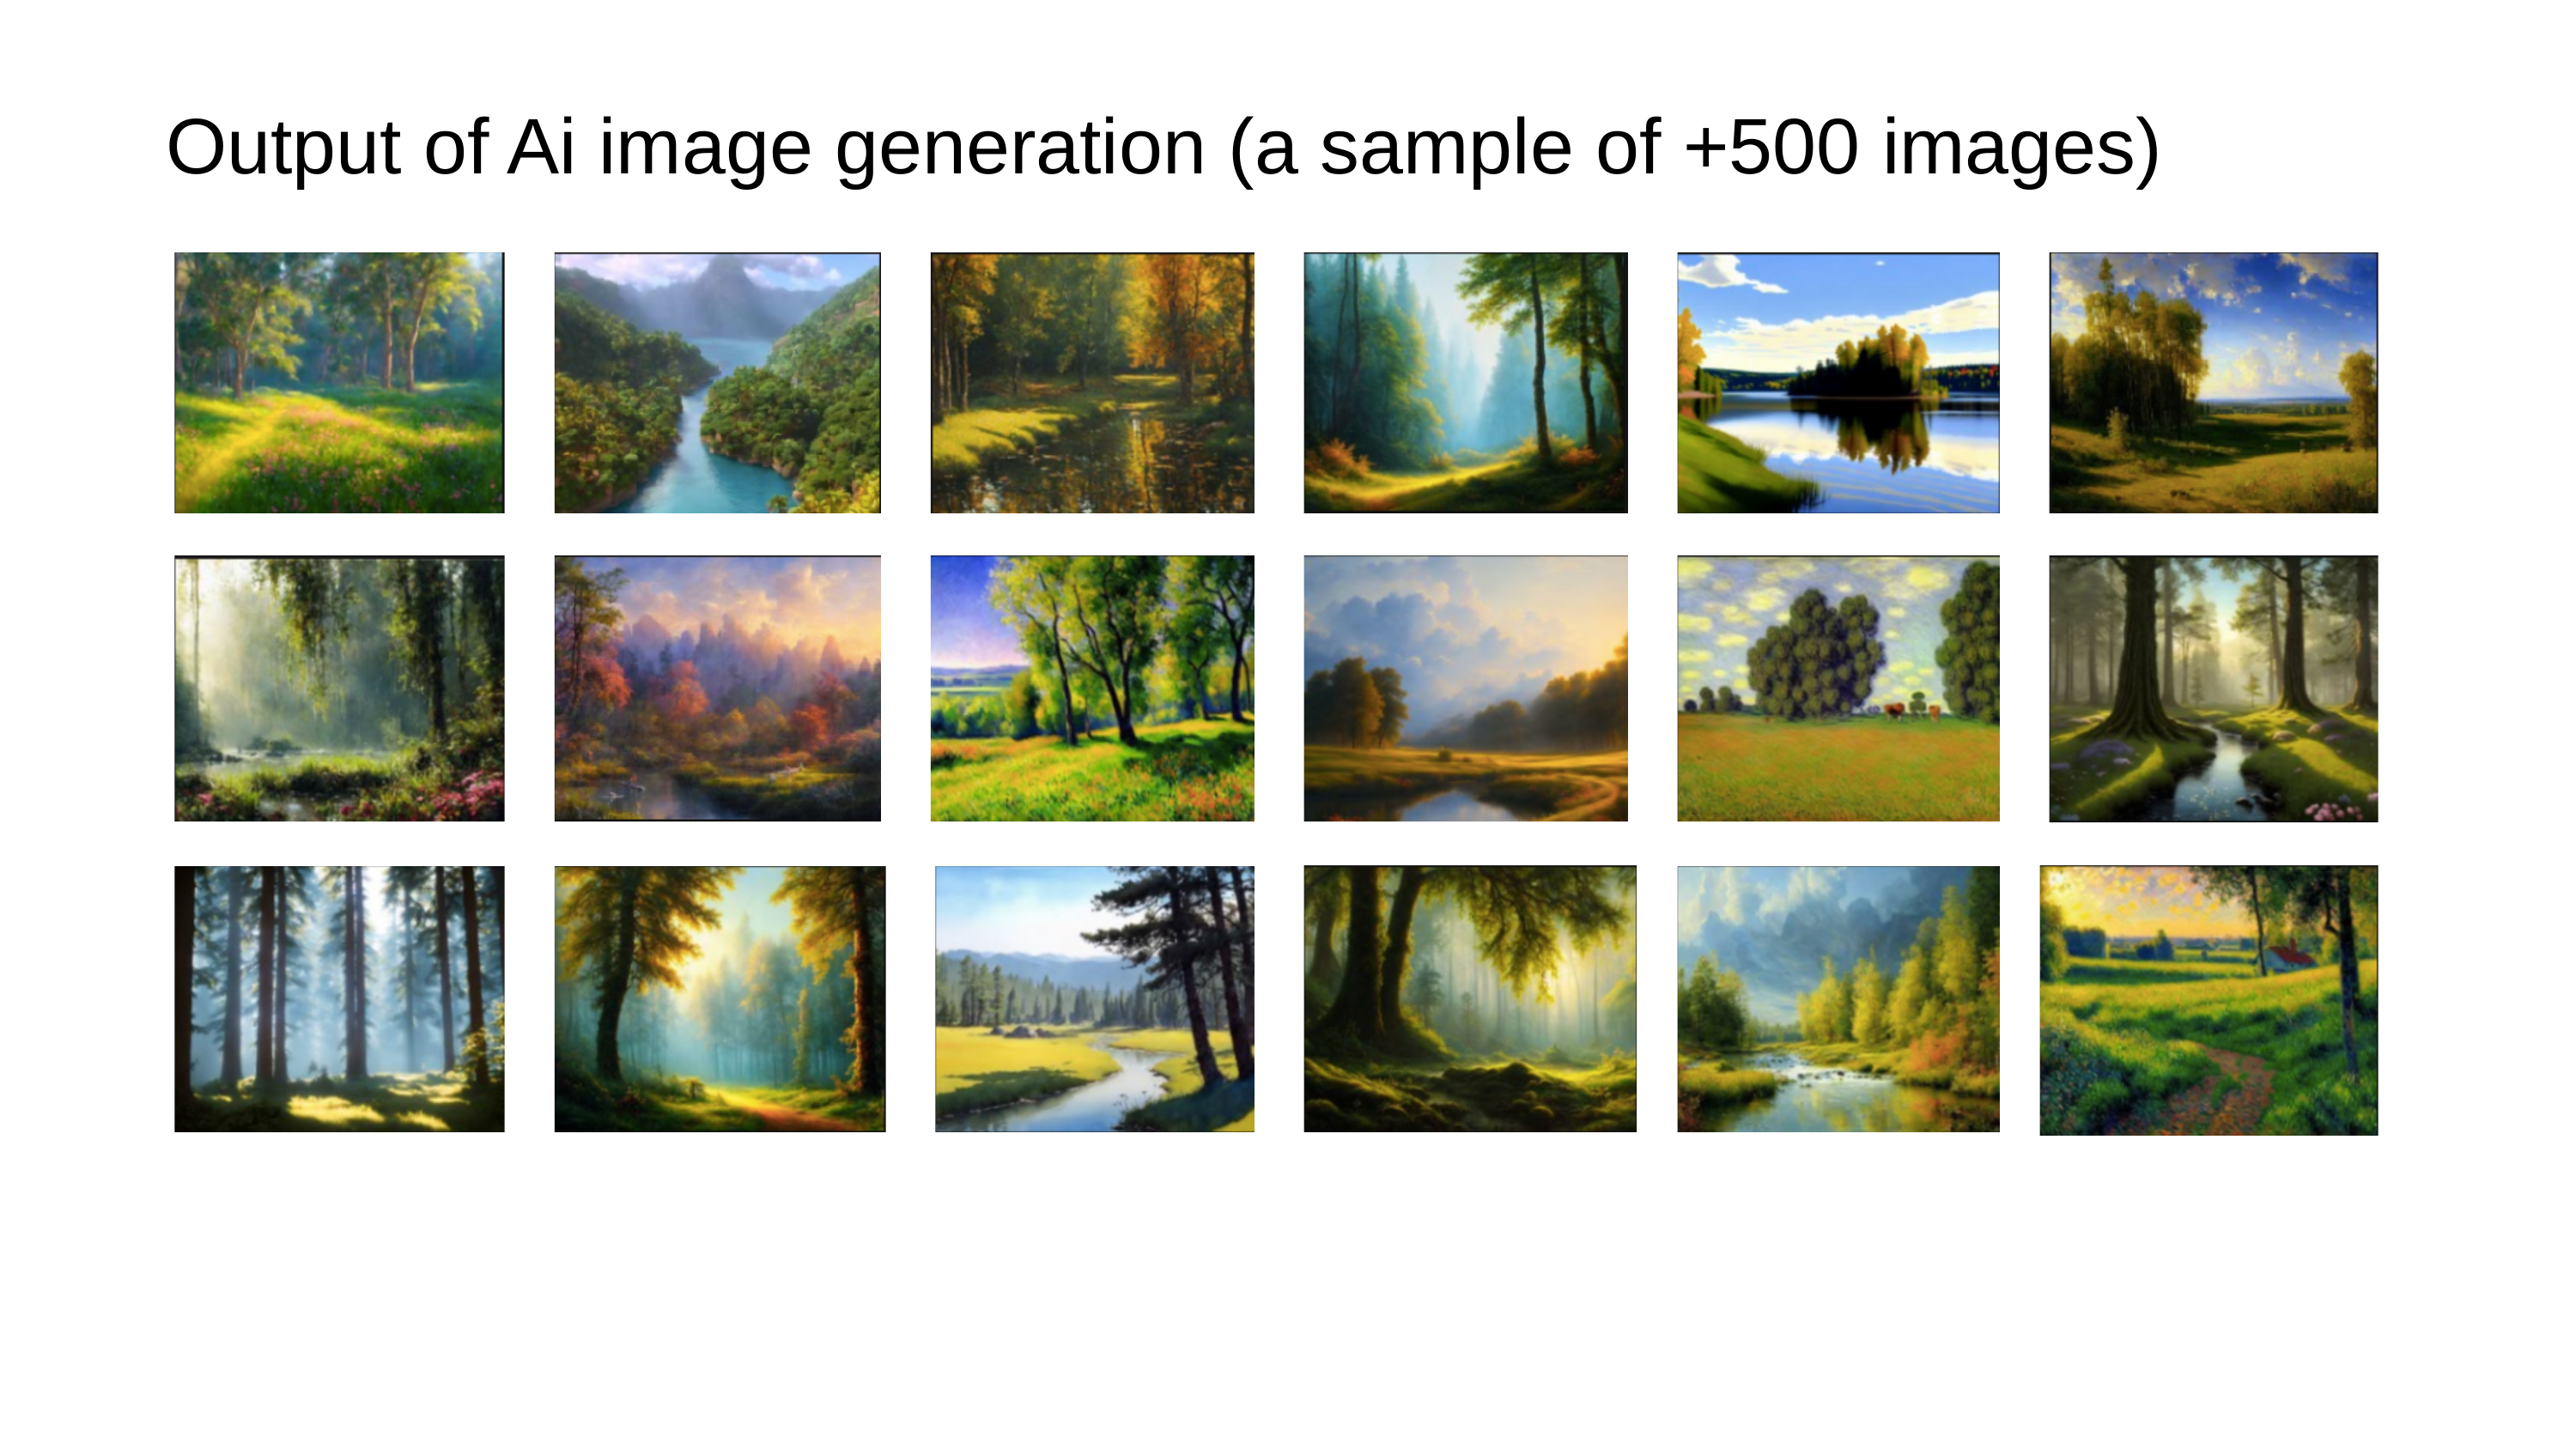

Output of Ai image generation (a sample of +500 images)